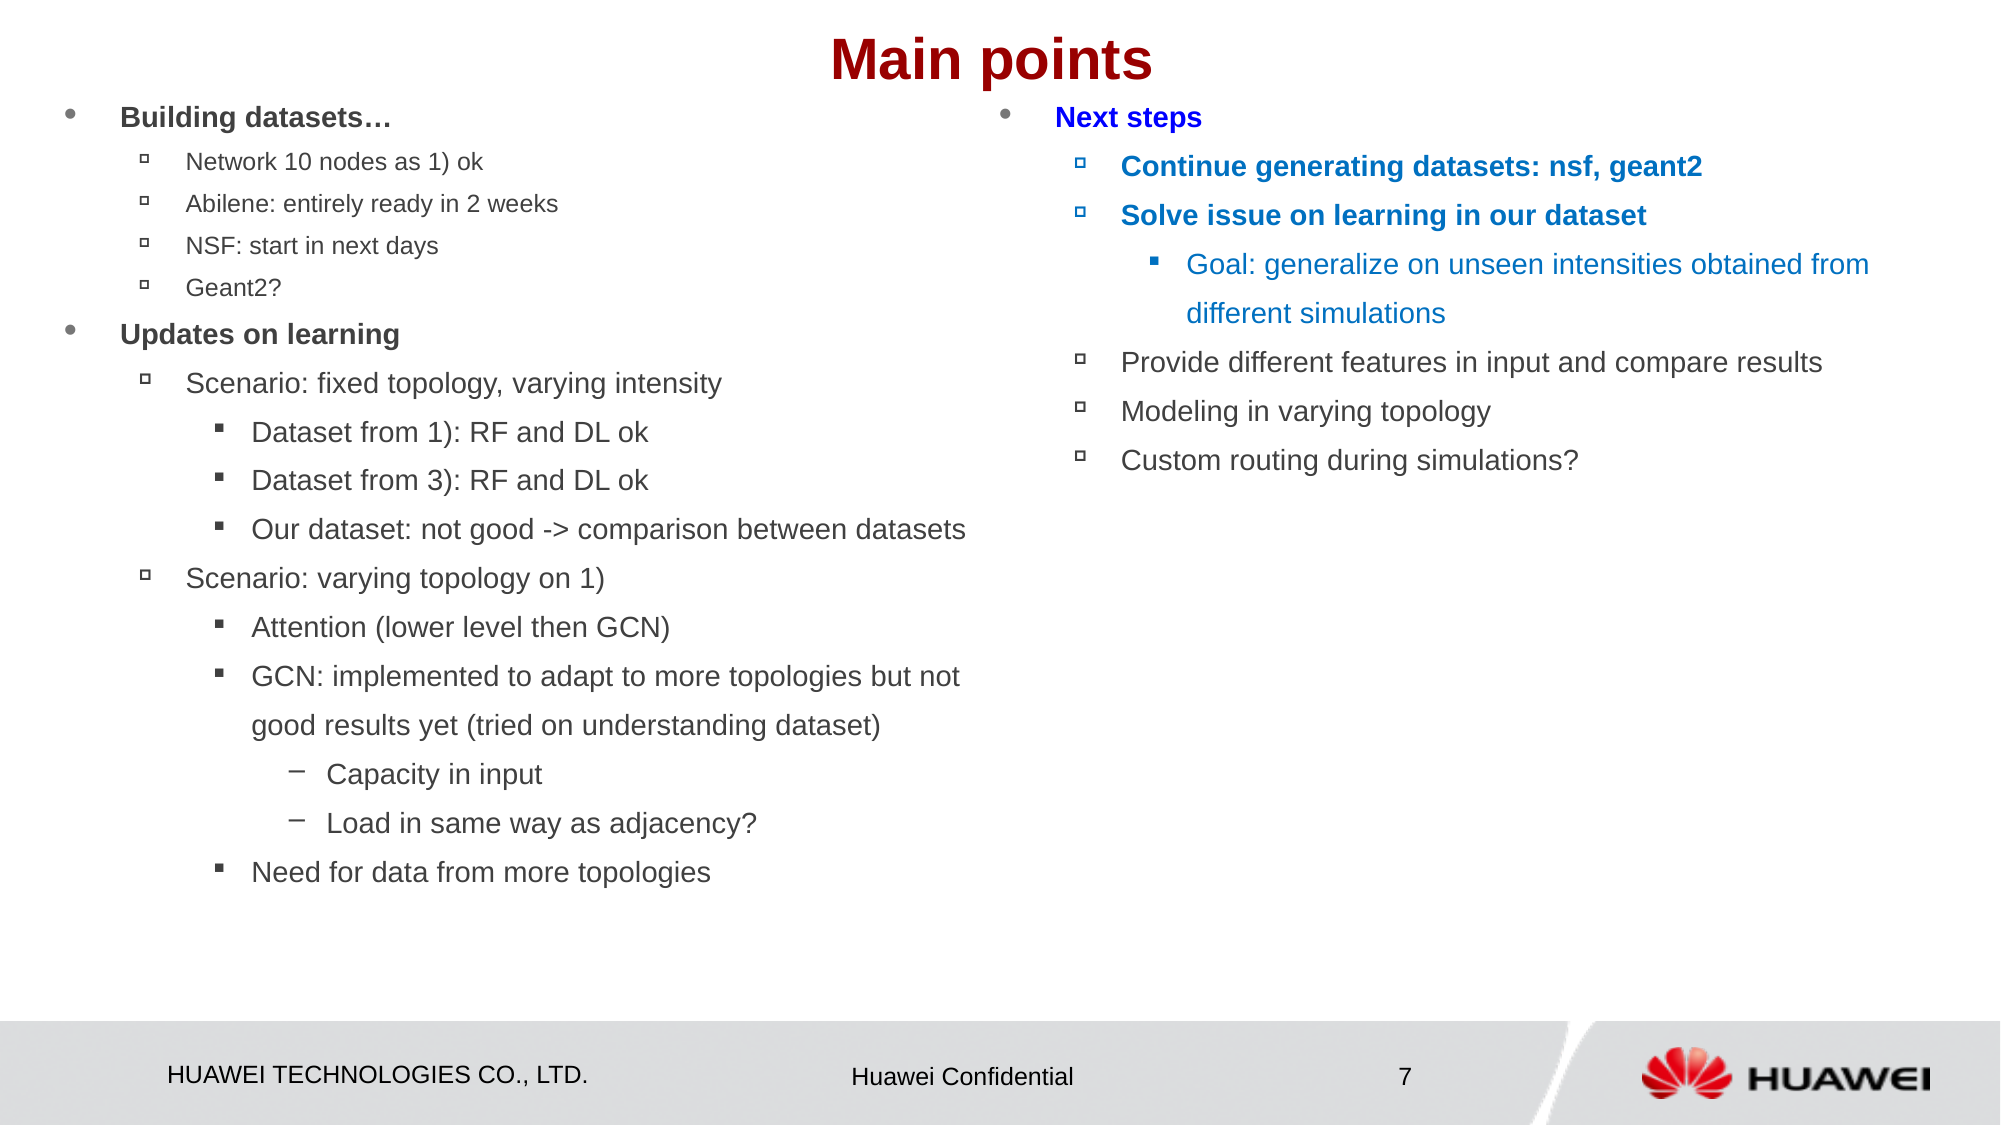

# Main points
Building datasets…
Network 10 nodes as 1) ok
Abilene: entirely ready in 2 weeks
NSF: start in next days
Geant2?
Updates on learning
Scenario: fixed topology, varying intensity
Dataset from 1): RF and DL ok
Dataset from 3): RF and DL ok
Our dataset: not good -> comparison between datasets
Scenario: varying topology on 1)
Attention (lower level then GCN)
GCN: implemented to adapt to more topologies but not good results yet (tried on understanding dataset)
Capacity in input
Load in same way as adjacency?
Need for data from more topologies

Next steps
Continue generating datasets: nsf, geant2
Solve issue on learning in our dataset
Goal: generalize on unseen intensities obtained from different simulations
Provide different features in input and compare results
Modeling in varying topology
Custom routing during simulations?